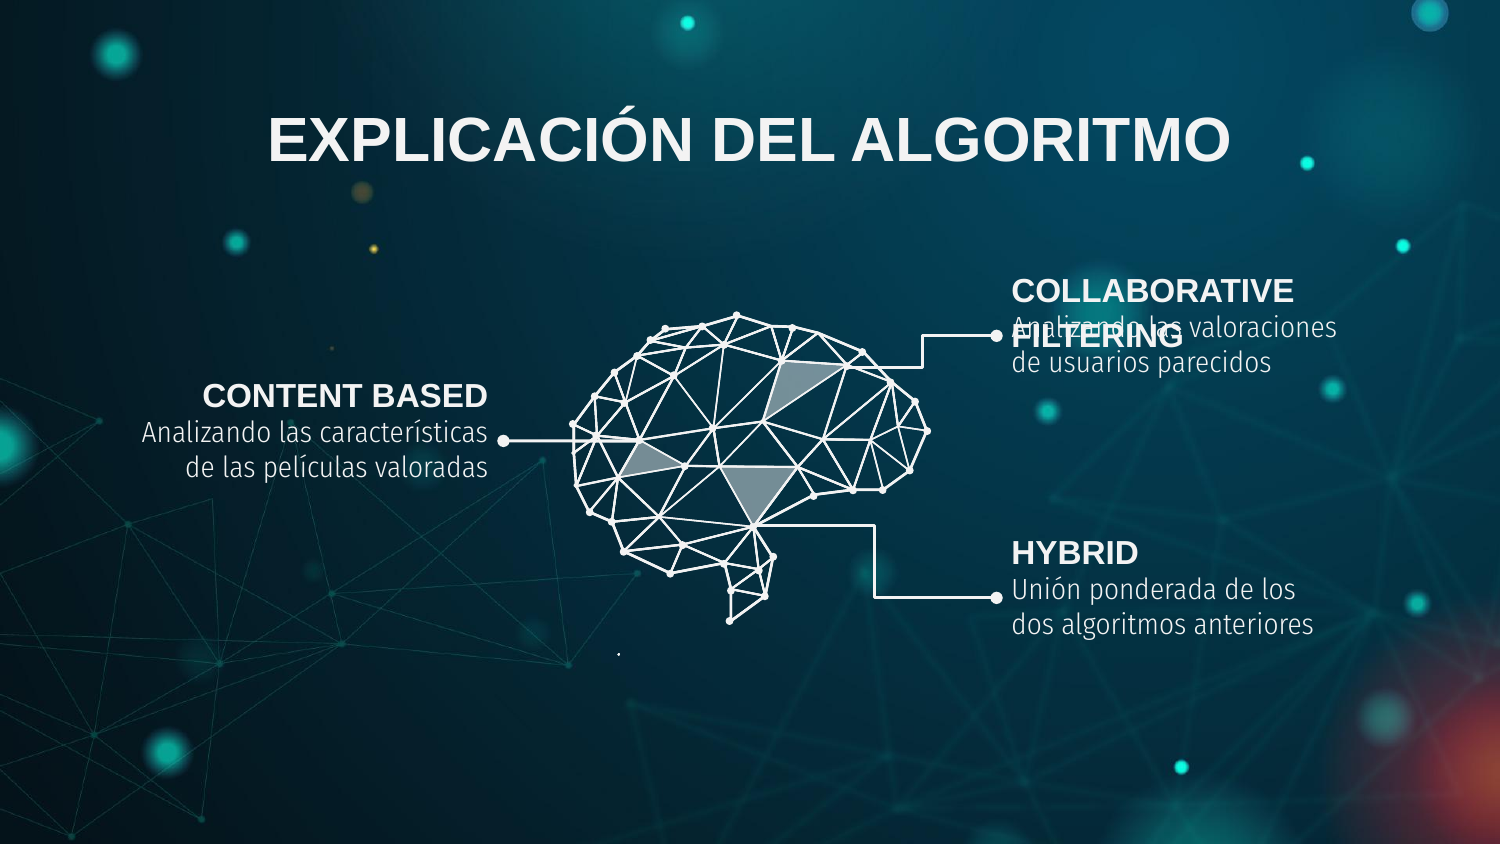

# EXPLICACIÓN DEL ALGORITMO
COLLABORATIVE FILTERING
Analizando las valoraciones de usuarios parecidos

CONTENT BASED
Analizando las características de las películas valoradas
HYBRID
Unión ponderada de los dos algoritmos anteriores